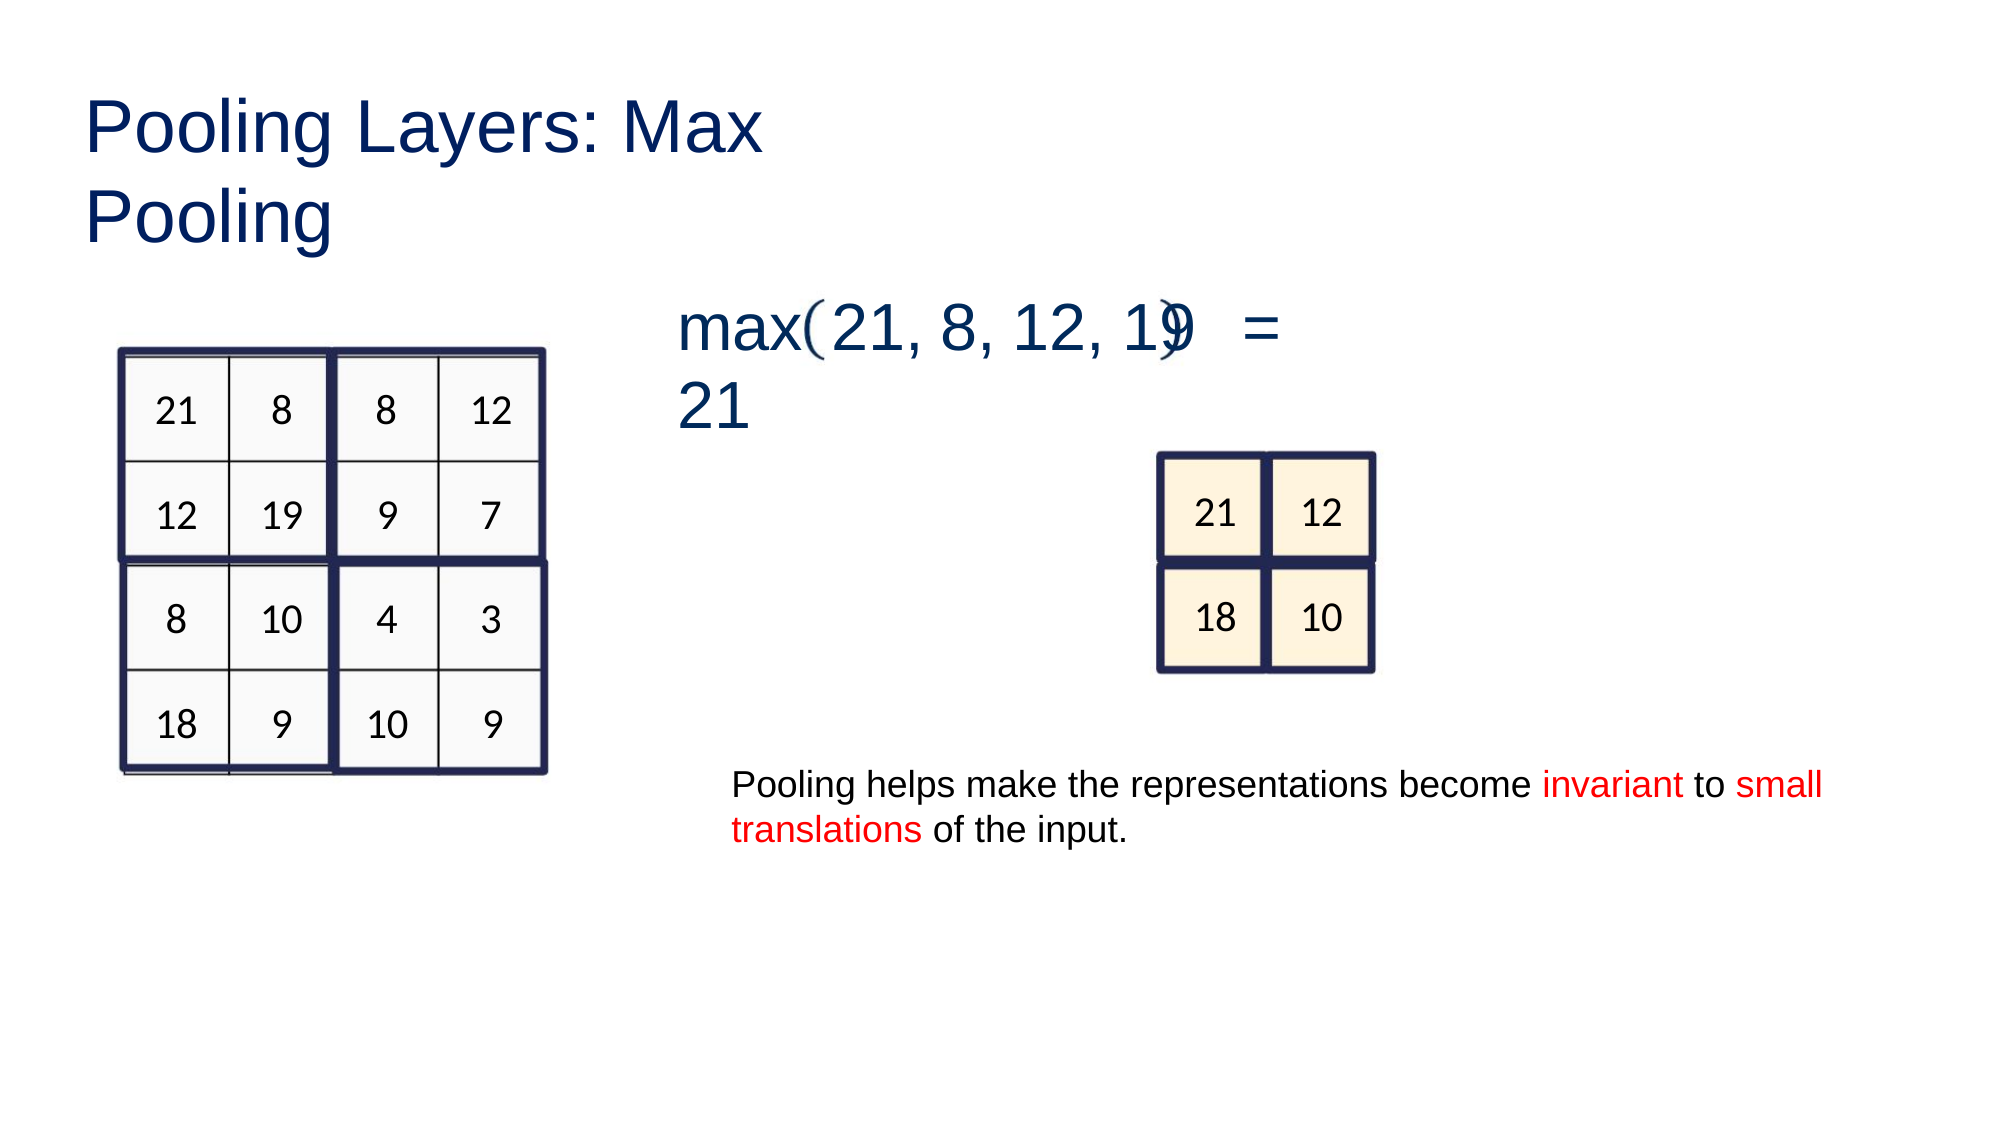

Pooling Layers: Max Pooling
max 21, 8, 12, 19 = 21
21 8
8 12
21 12
18 10
12 19 9
8 10 4
7
3
18 9 10 9
Pooling helps make the representations become invariant to small translations of the input.